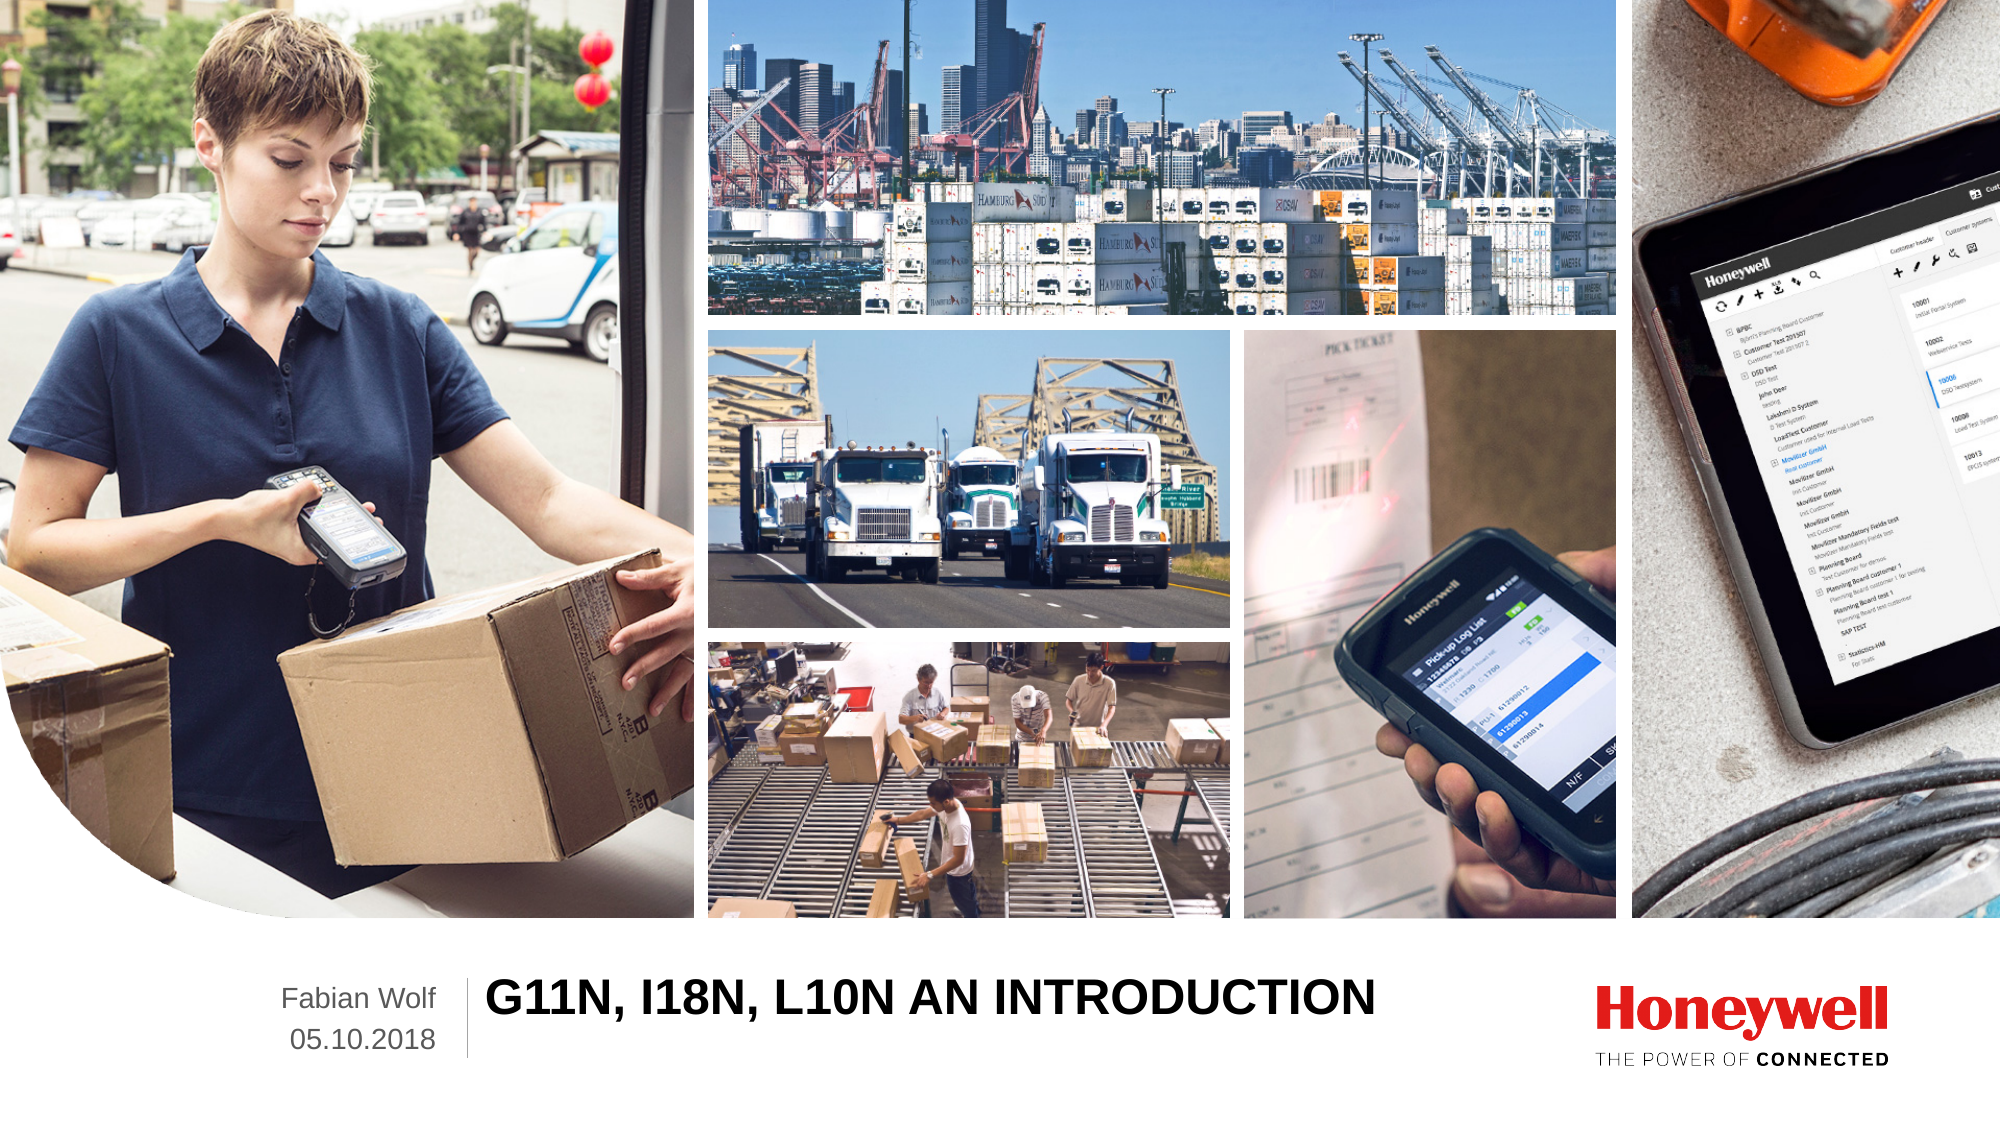

Fabian Wolf
G11N, I18N, L10N an introduction
05.10.2018